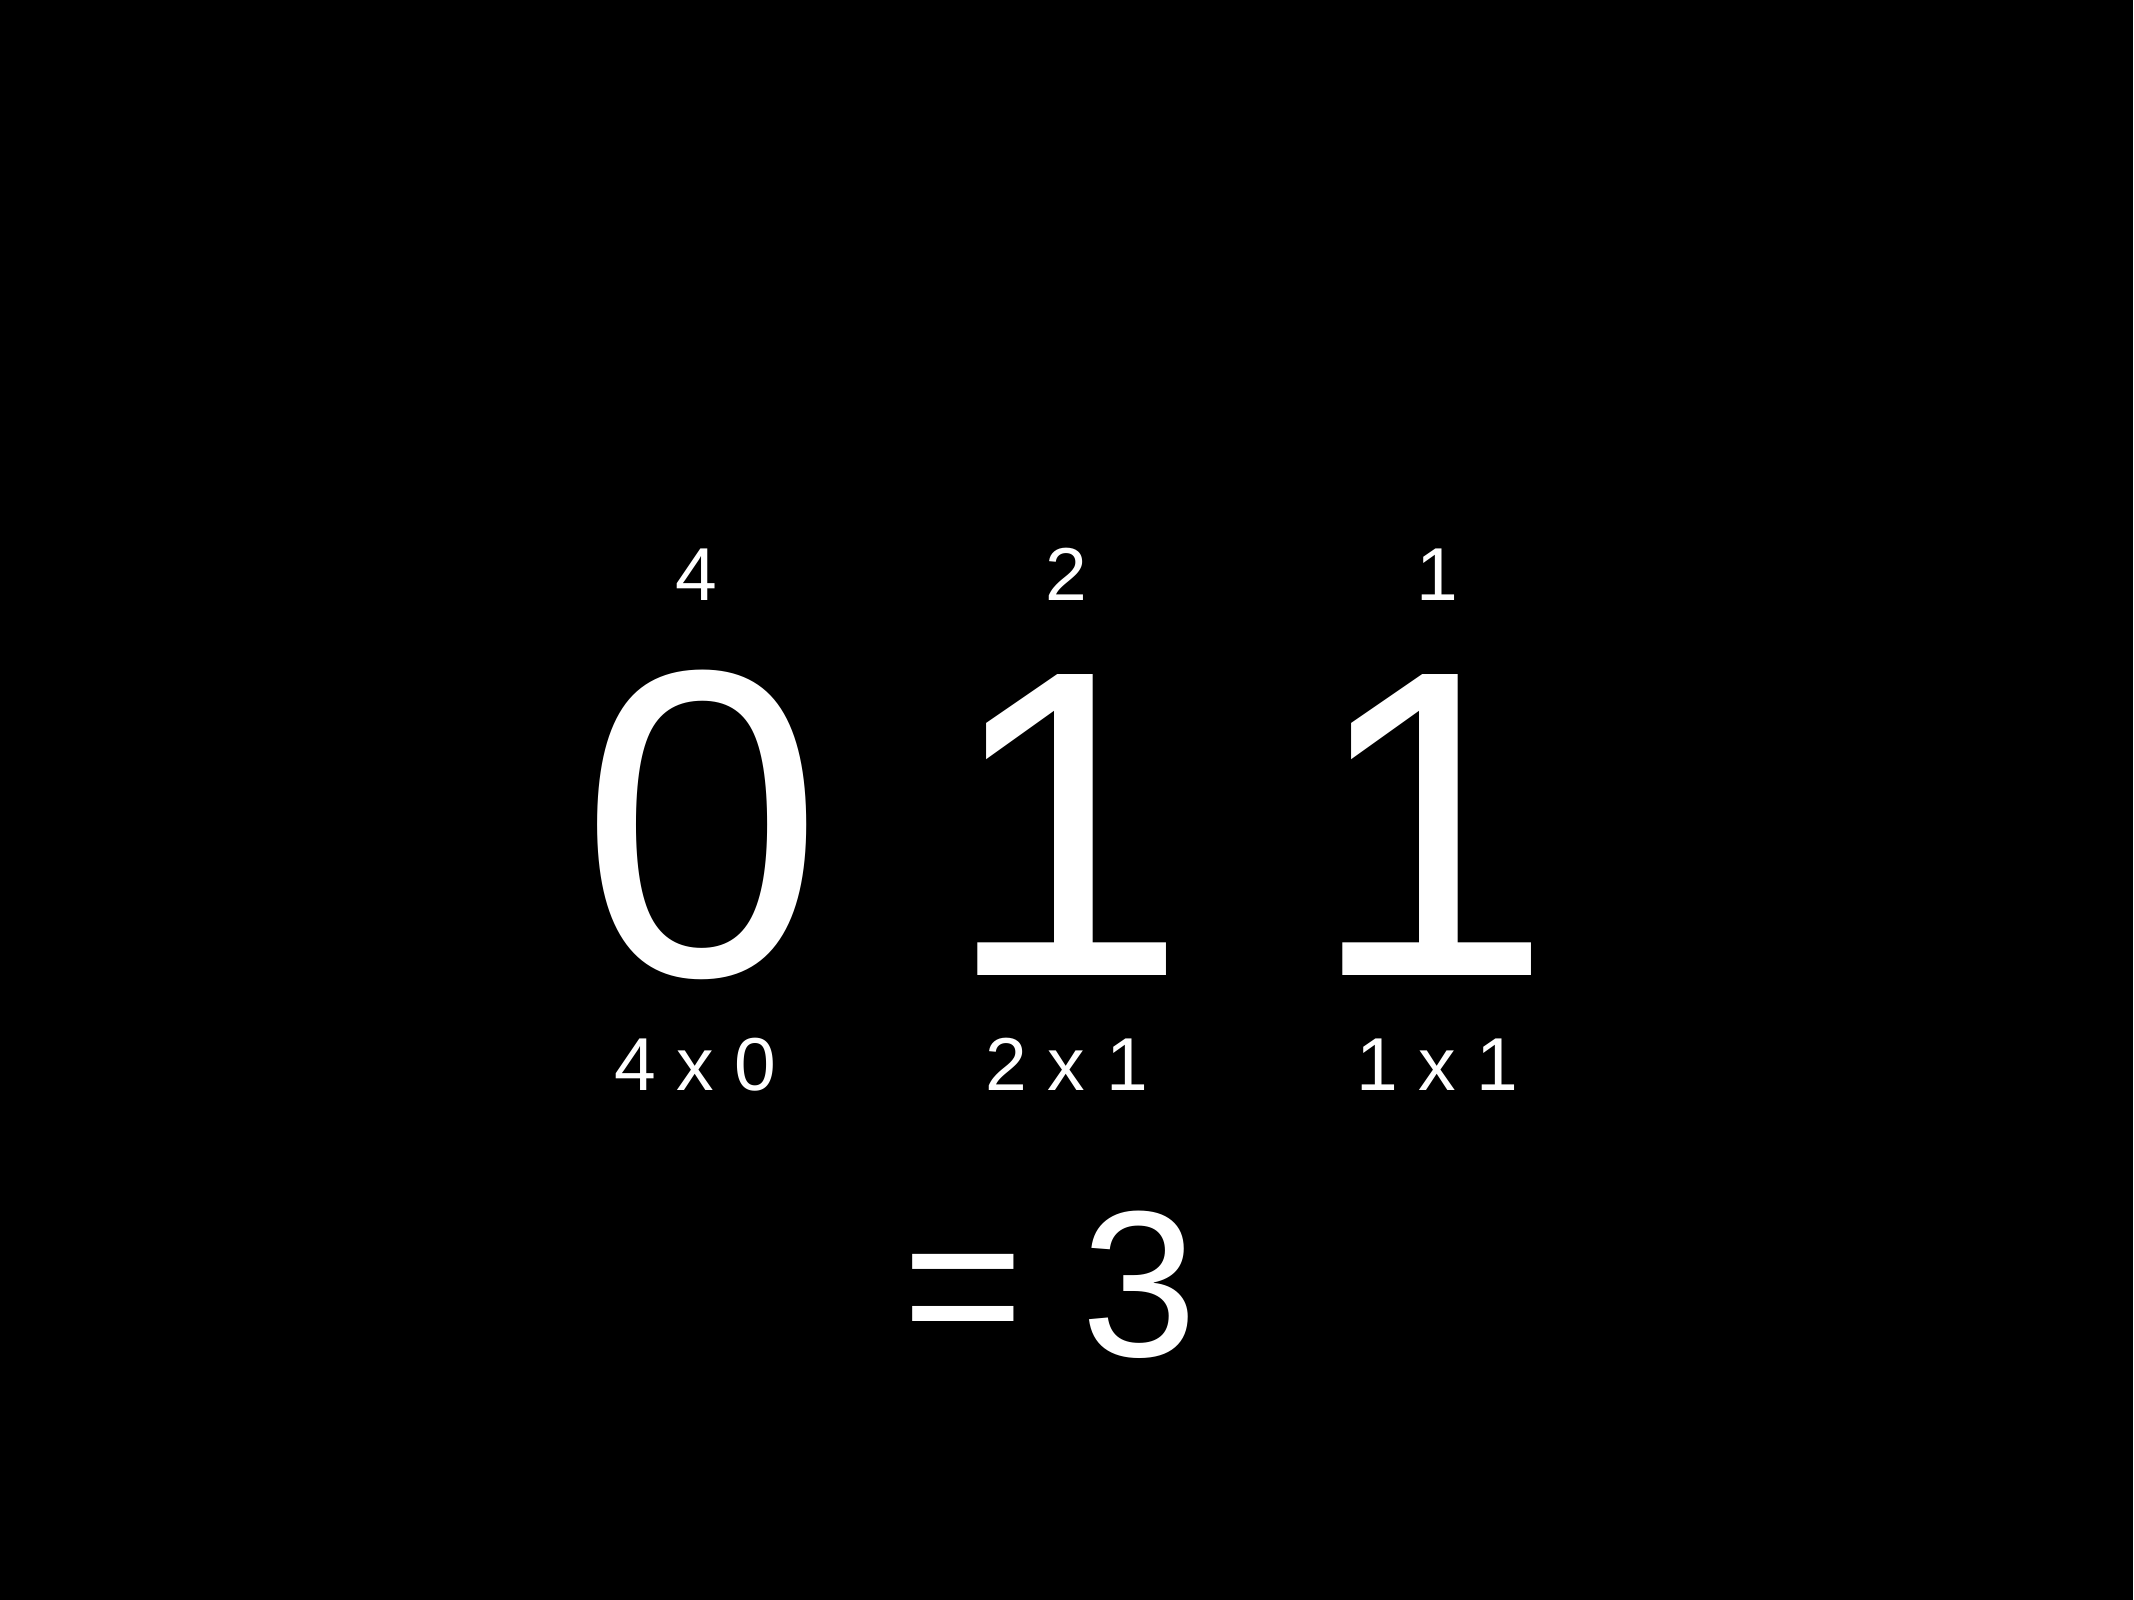

4
2
1
# 0 1 1
4 x 0
2 x 1
1 x 1
= 3